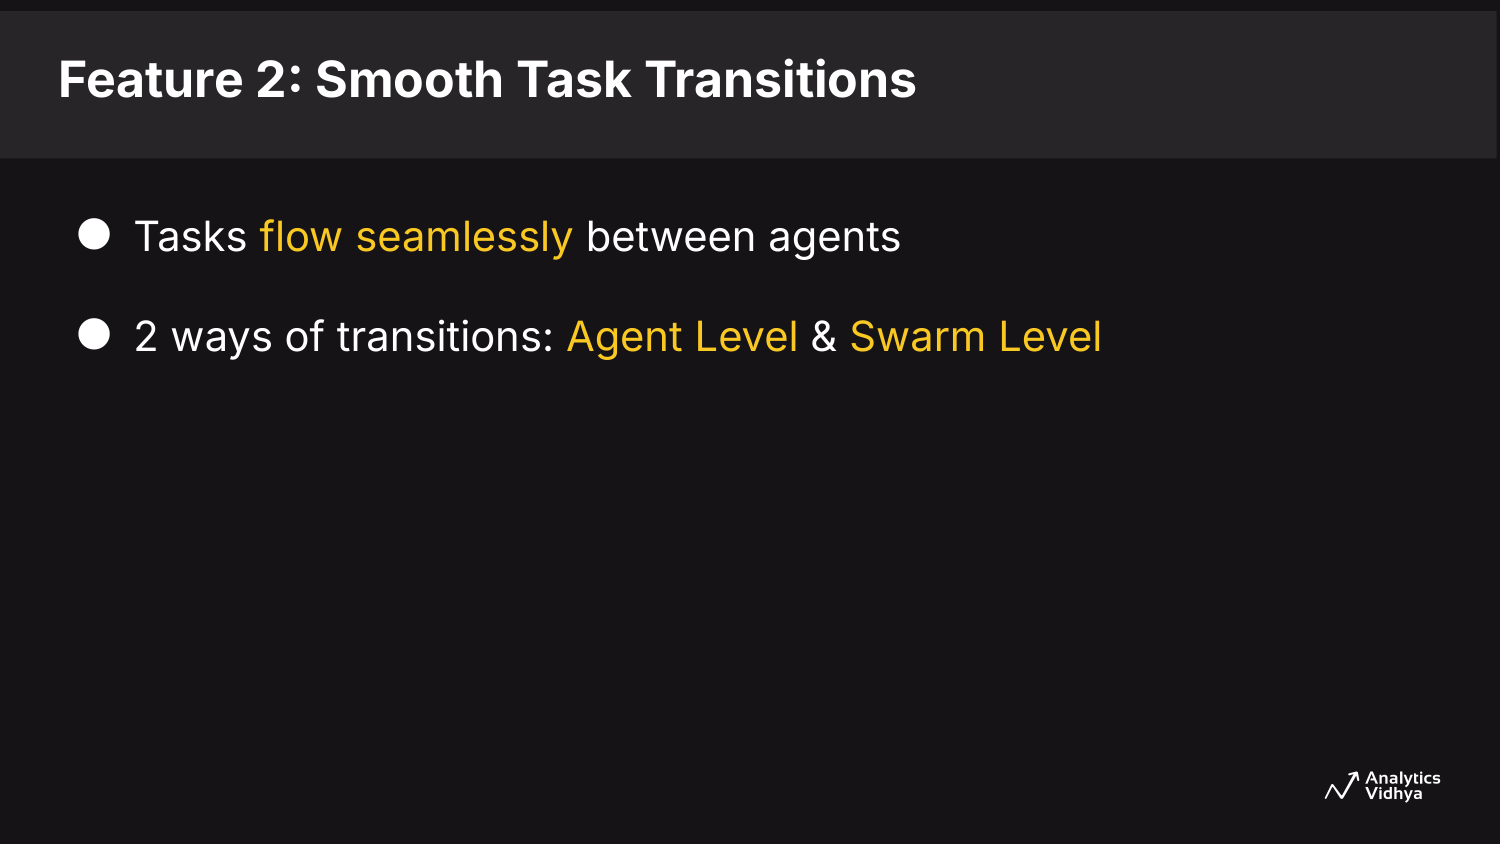

Feature 2: Smooth Task Transitions
Tasks flow seamlessly between agents
2 ways of transitions: Agent Level & Swarm Level